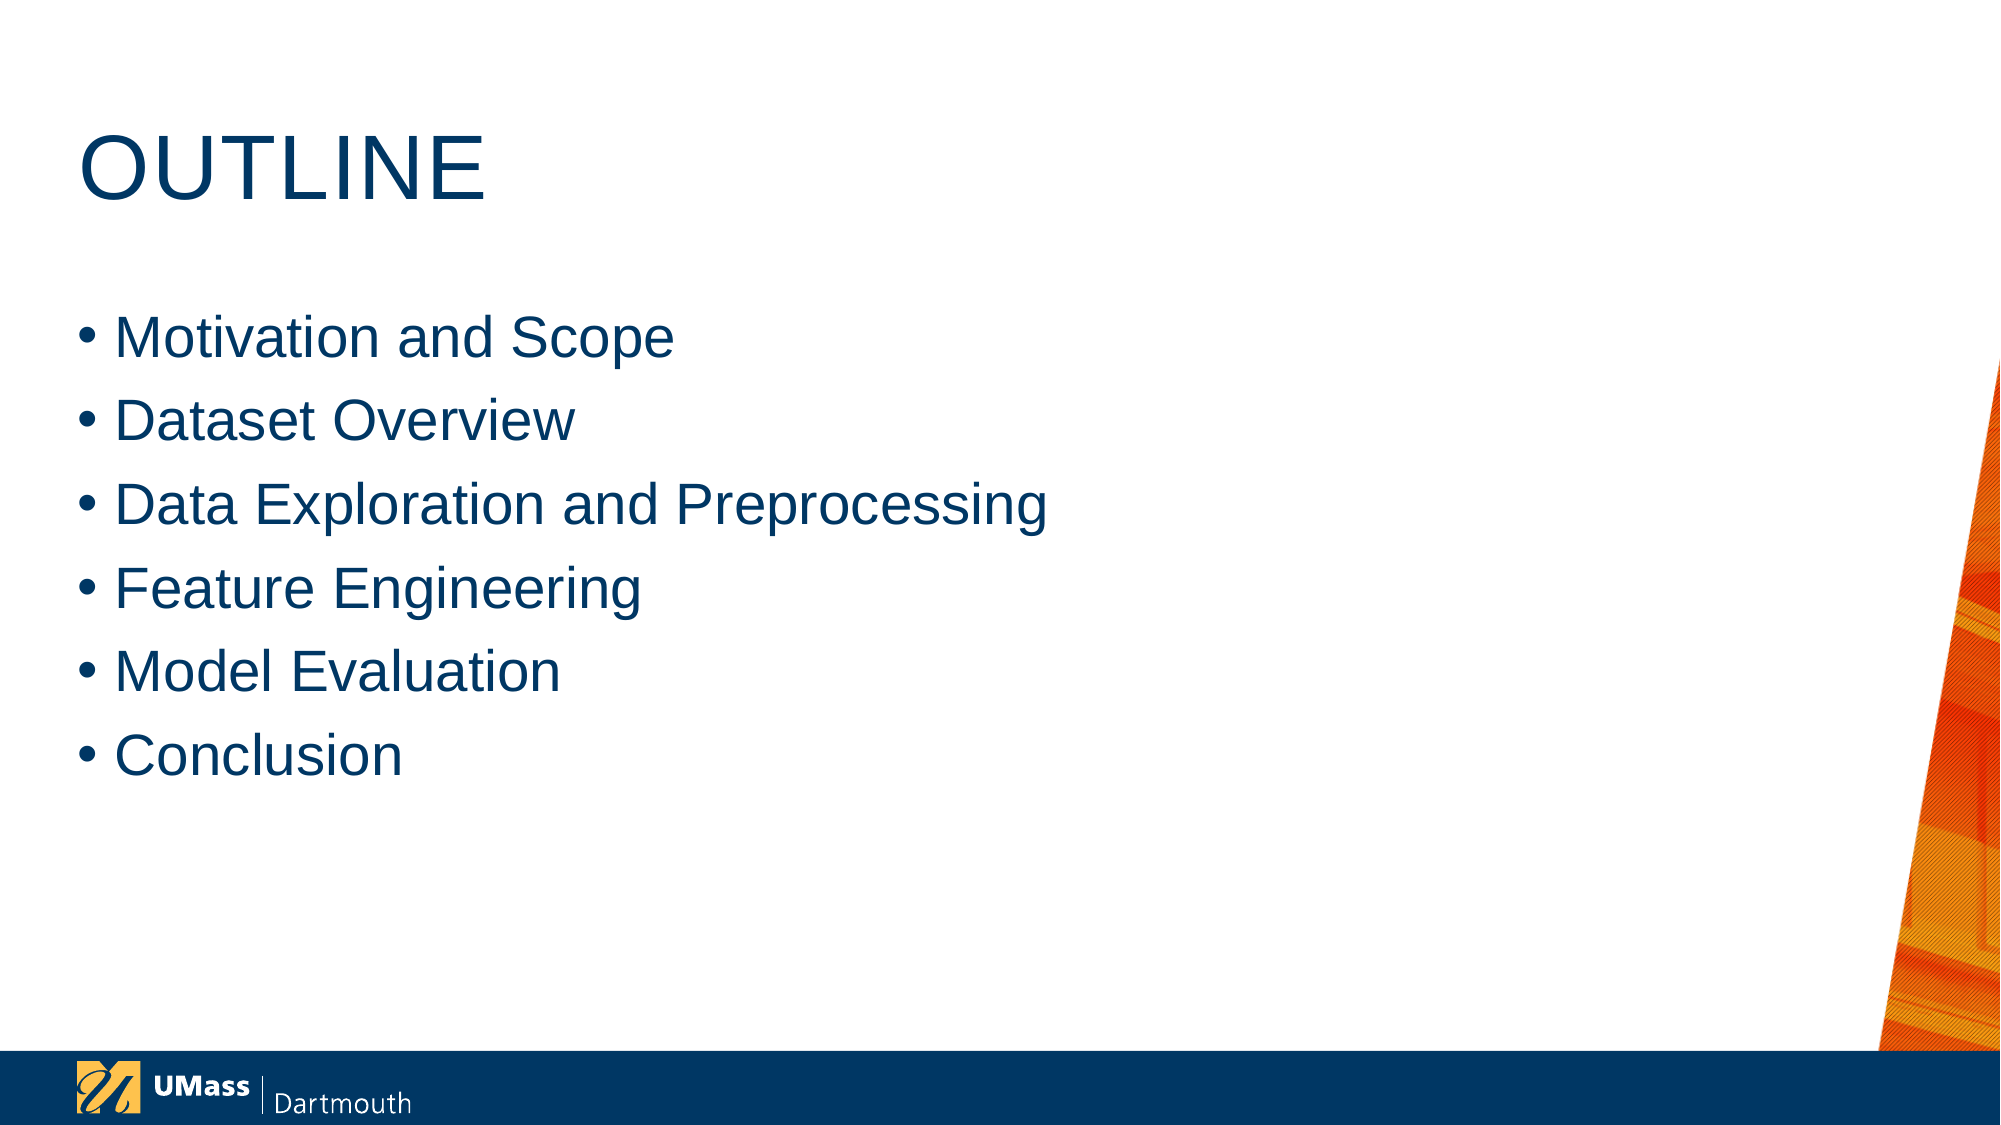

# Outline
Motivation and Scope
Dataset Overview
Data Exploration and Preprocessing
Feature Engineering
Model Evaluation
Conclusion